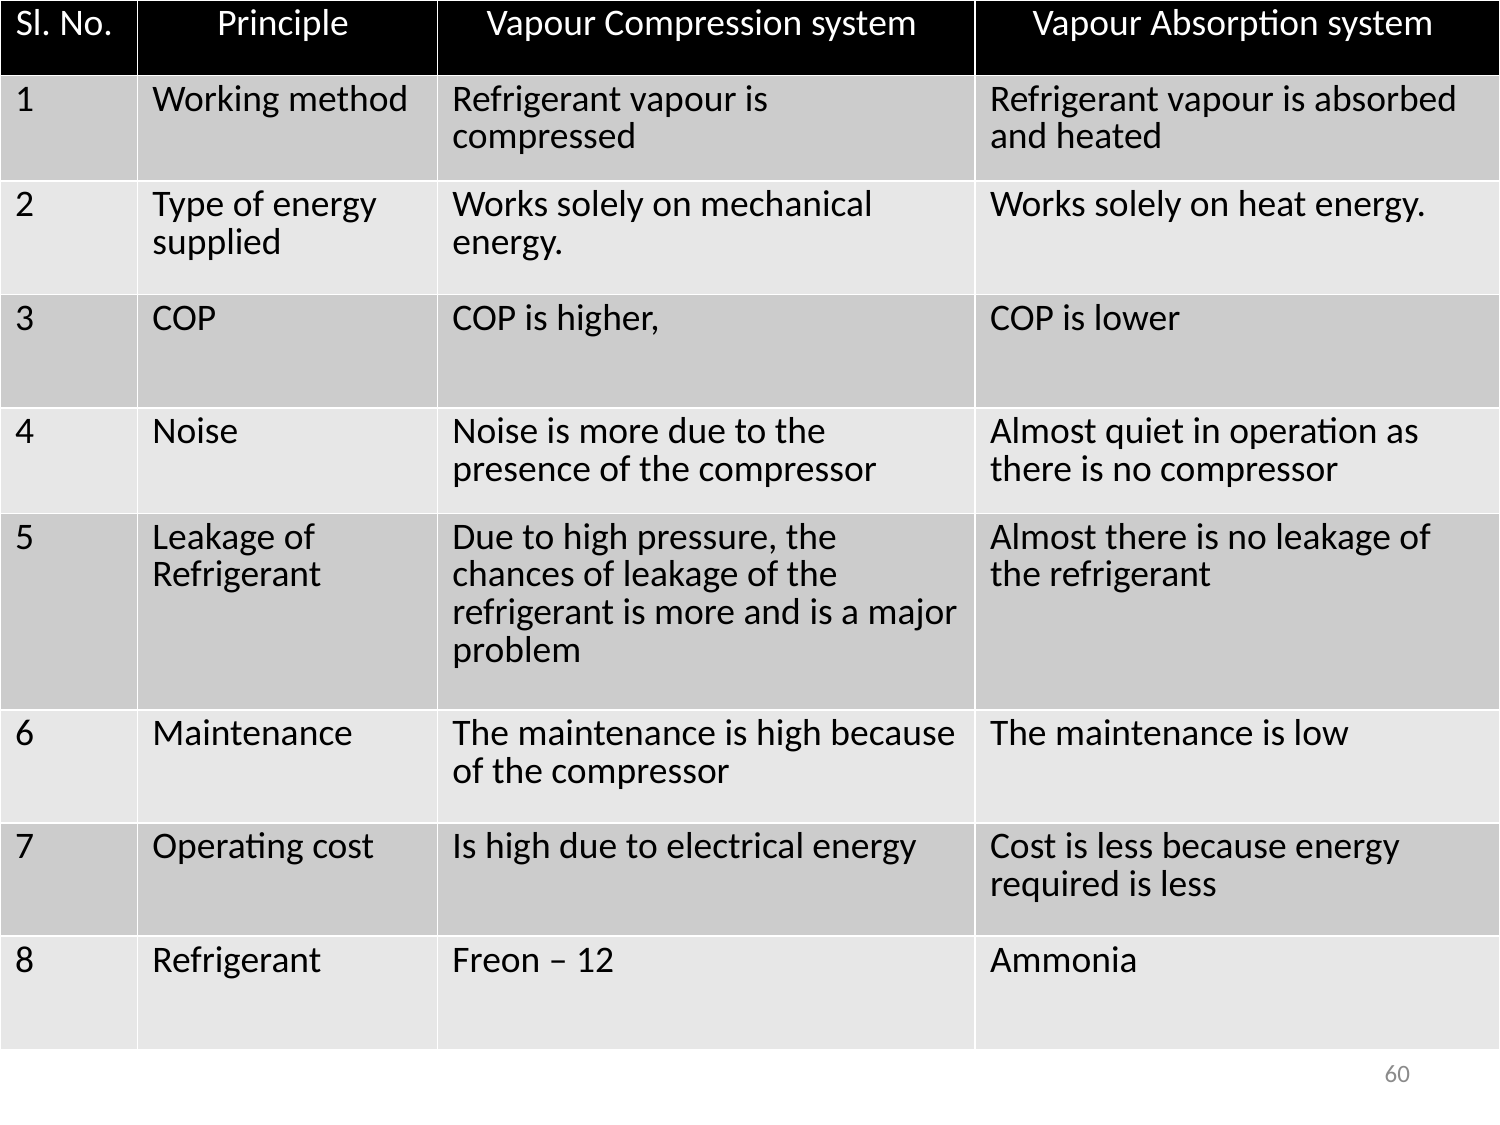

| Sl. No. | Principle | Vapour Compression system | Vapour Absorption system |
| --- | --- | --- | --- |
| 1 | Working method | Refrigerant vapour is compressed | Refrigerant vapour is absorbed and heated |
| 2 | Type of energy supplied | Works solely on mechanical energy. | Works solely on heat energy. |
| 3 | COP | COP is higher, | COP is lower |
| 4 | Noise | Noise is more due to the presence of the compressor | Almost quiet in operation as there is no compressor |
| 5 | Leakage of Refrigerant | Due to high pressure, the chances of leakage of the refrigerant is more and is a major problem | Almost there is no leakage of the refrigerant |
| 6 | Maintenance | The maintenance is high because of the compressor | The maintenance is low |
| 7 | Operating cost | Is high due to electrical energy | Cost is less because energy required is less |
| 8 | Refrigerant | Freon – 12 | Ammonia |
Difference between Vapour Compression and Vapour absorption system
60